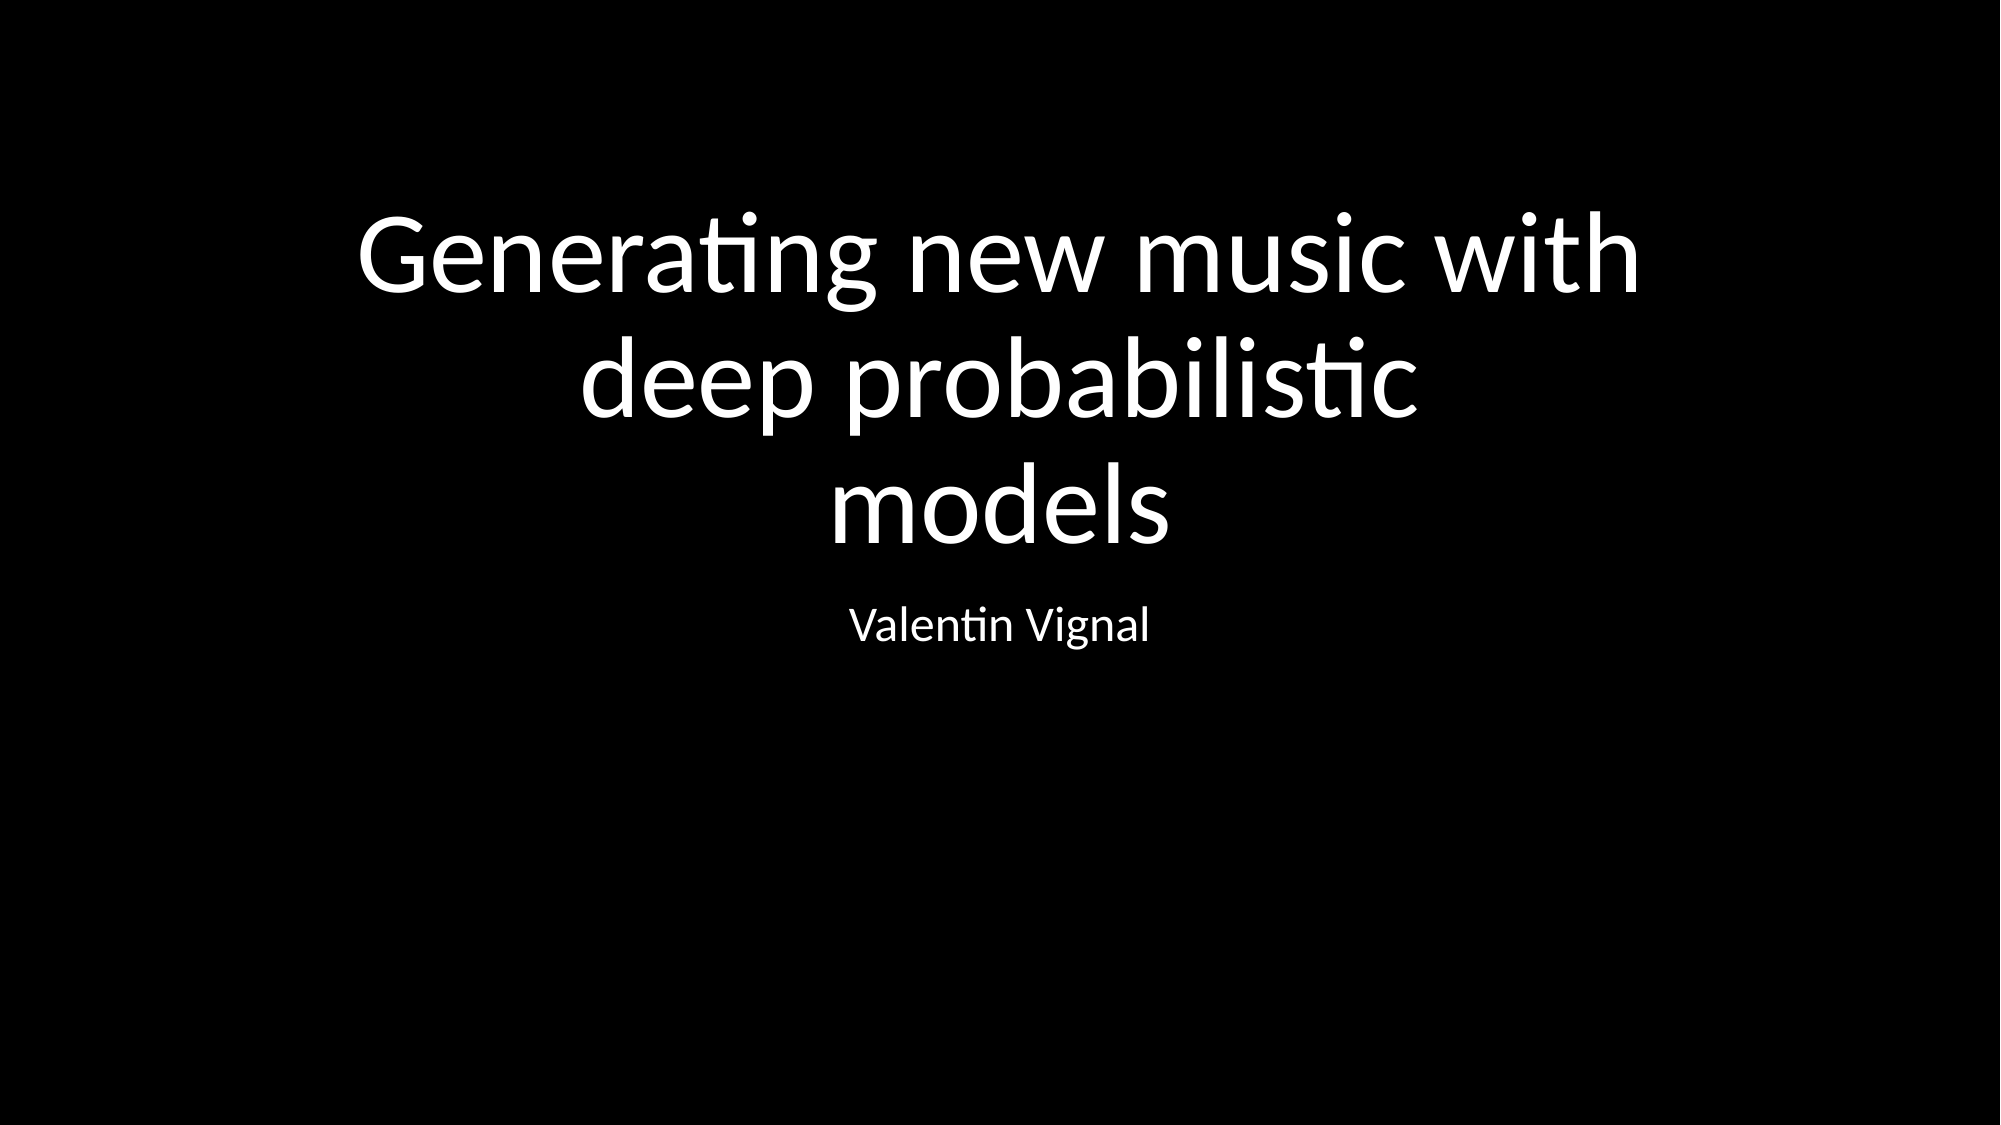

# Generating new music with deep probabilistic models
Valentin Vignal